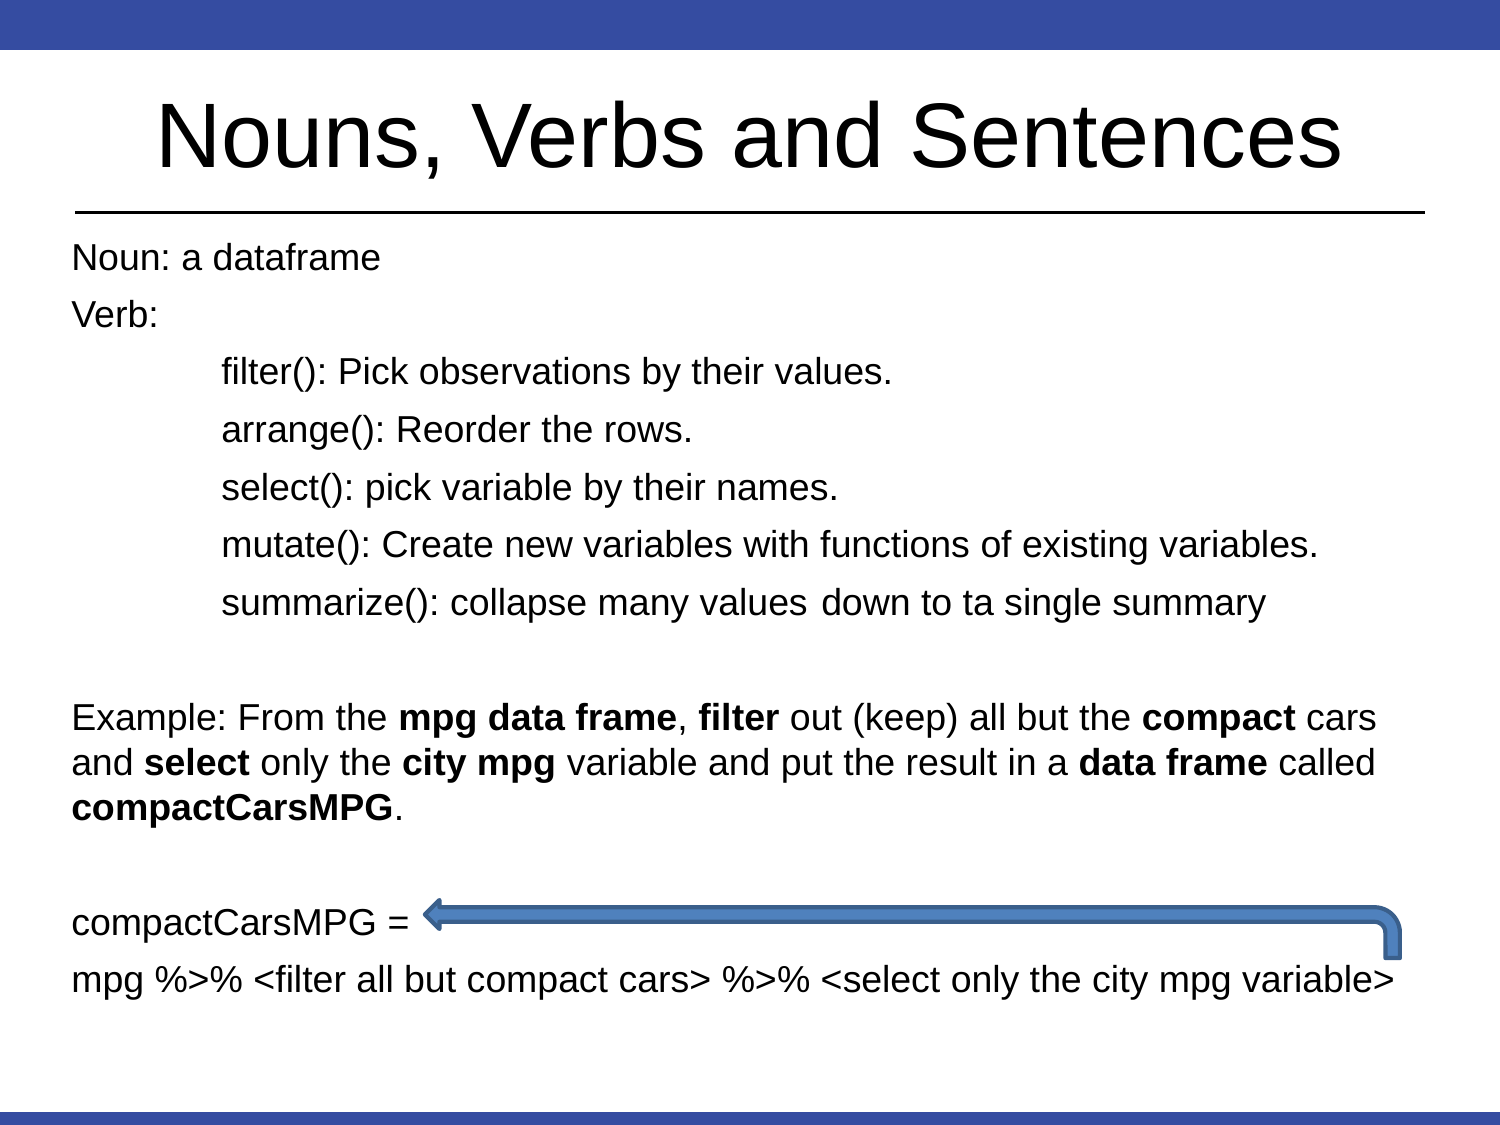

# Nouns, Verbs and Sentences
Noun: a dataframe
Verb:
	filter(): Pick observations by their values.
	arrange(): Reorder the rows.
	select(): pick variable by their names.
	mutate(): Create new variables with functions of existing variables.
	summarize(): collapse many values 	down to ta single summary

Example: From the mpg data frame, filter out (keep) all but the compact cars and select only the city mpg variable and put the result in a data frame called compactCarsMPG.

compactCarsMPG =
mpg %>% <filter all but compact cars> %>% <select only the city mpg variable>